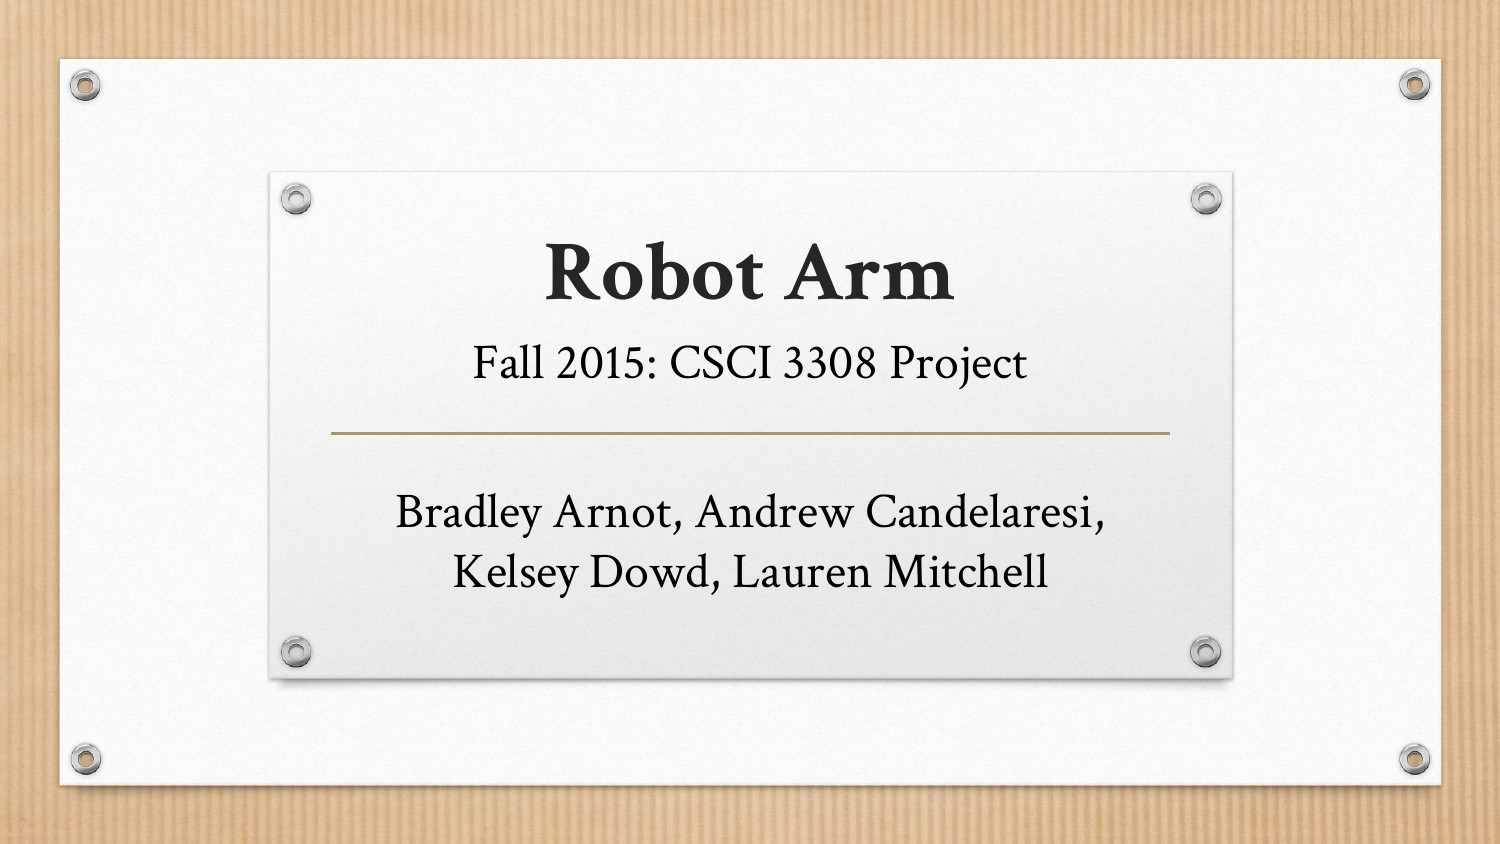

# Robot Arm
Fall 2015: CSCI 3308 Project

Bradley Arnot, Andrew Candelaresi, Kelsey Dowd, Lauren Mitchell